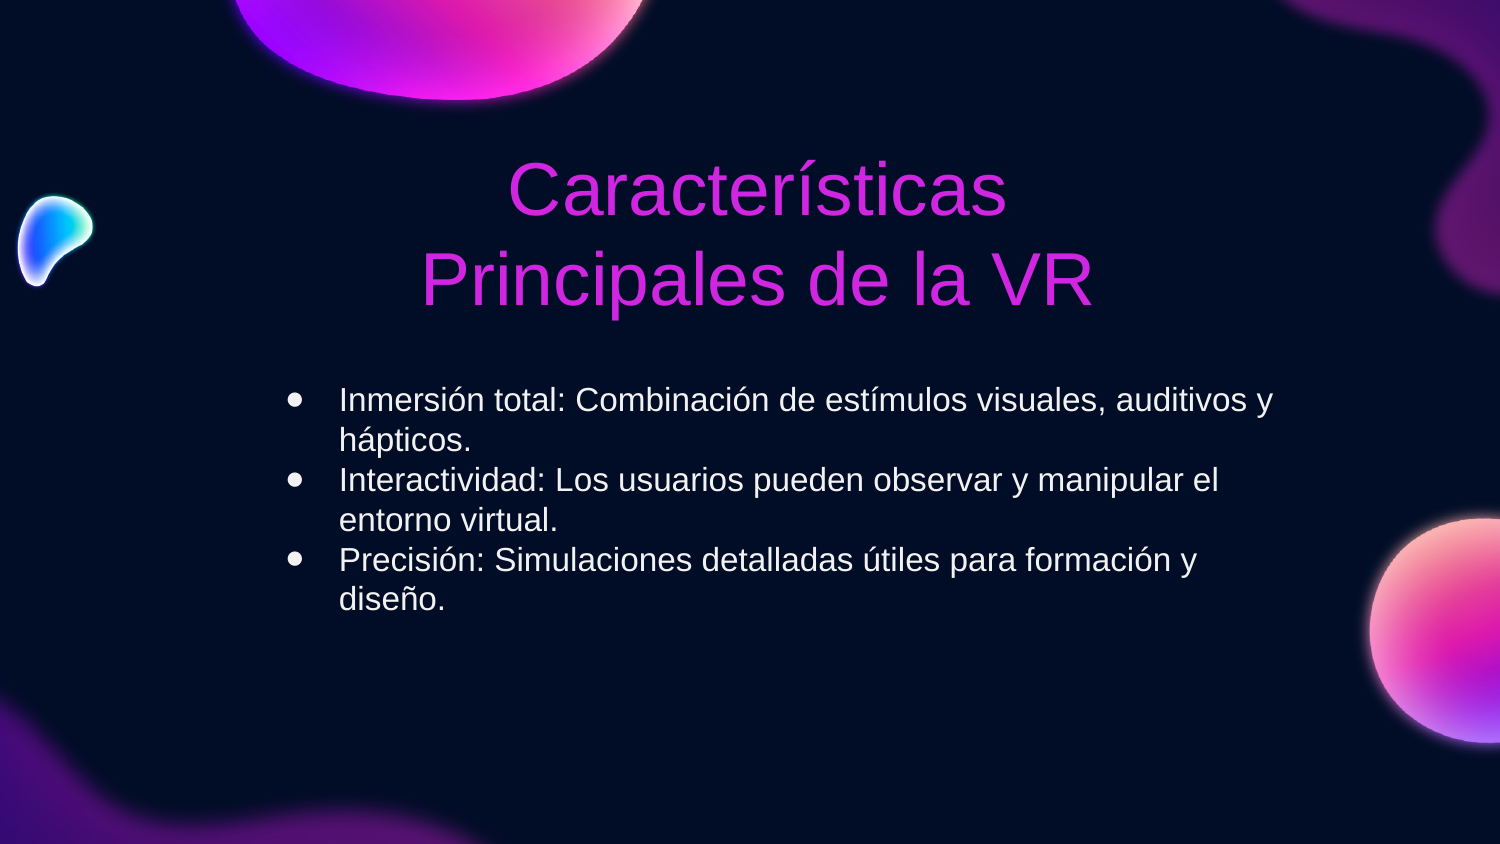

# Características Principales de la VR
Inmersión total: Combinación de estímulos visuales, auditivos y hápticos.
Interactividad: Los usuarios pueden observar y manipular el entorno virtual.
Precisión: Simulaciones detalladas útiles para formación y diseño.